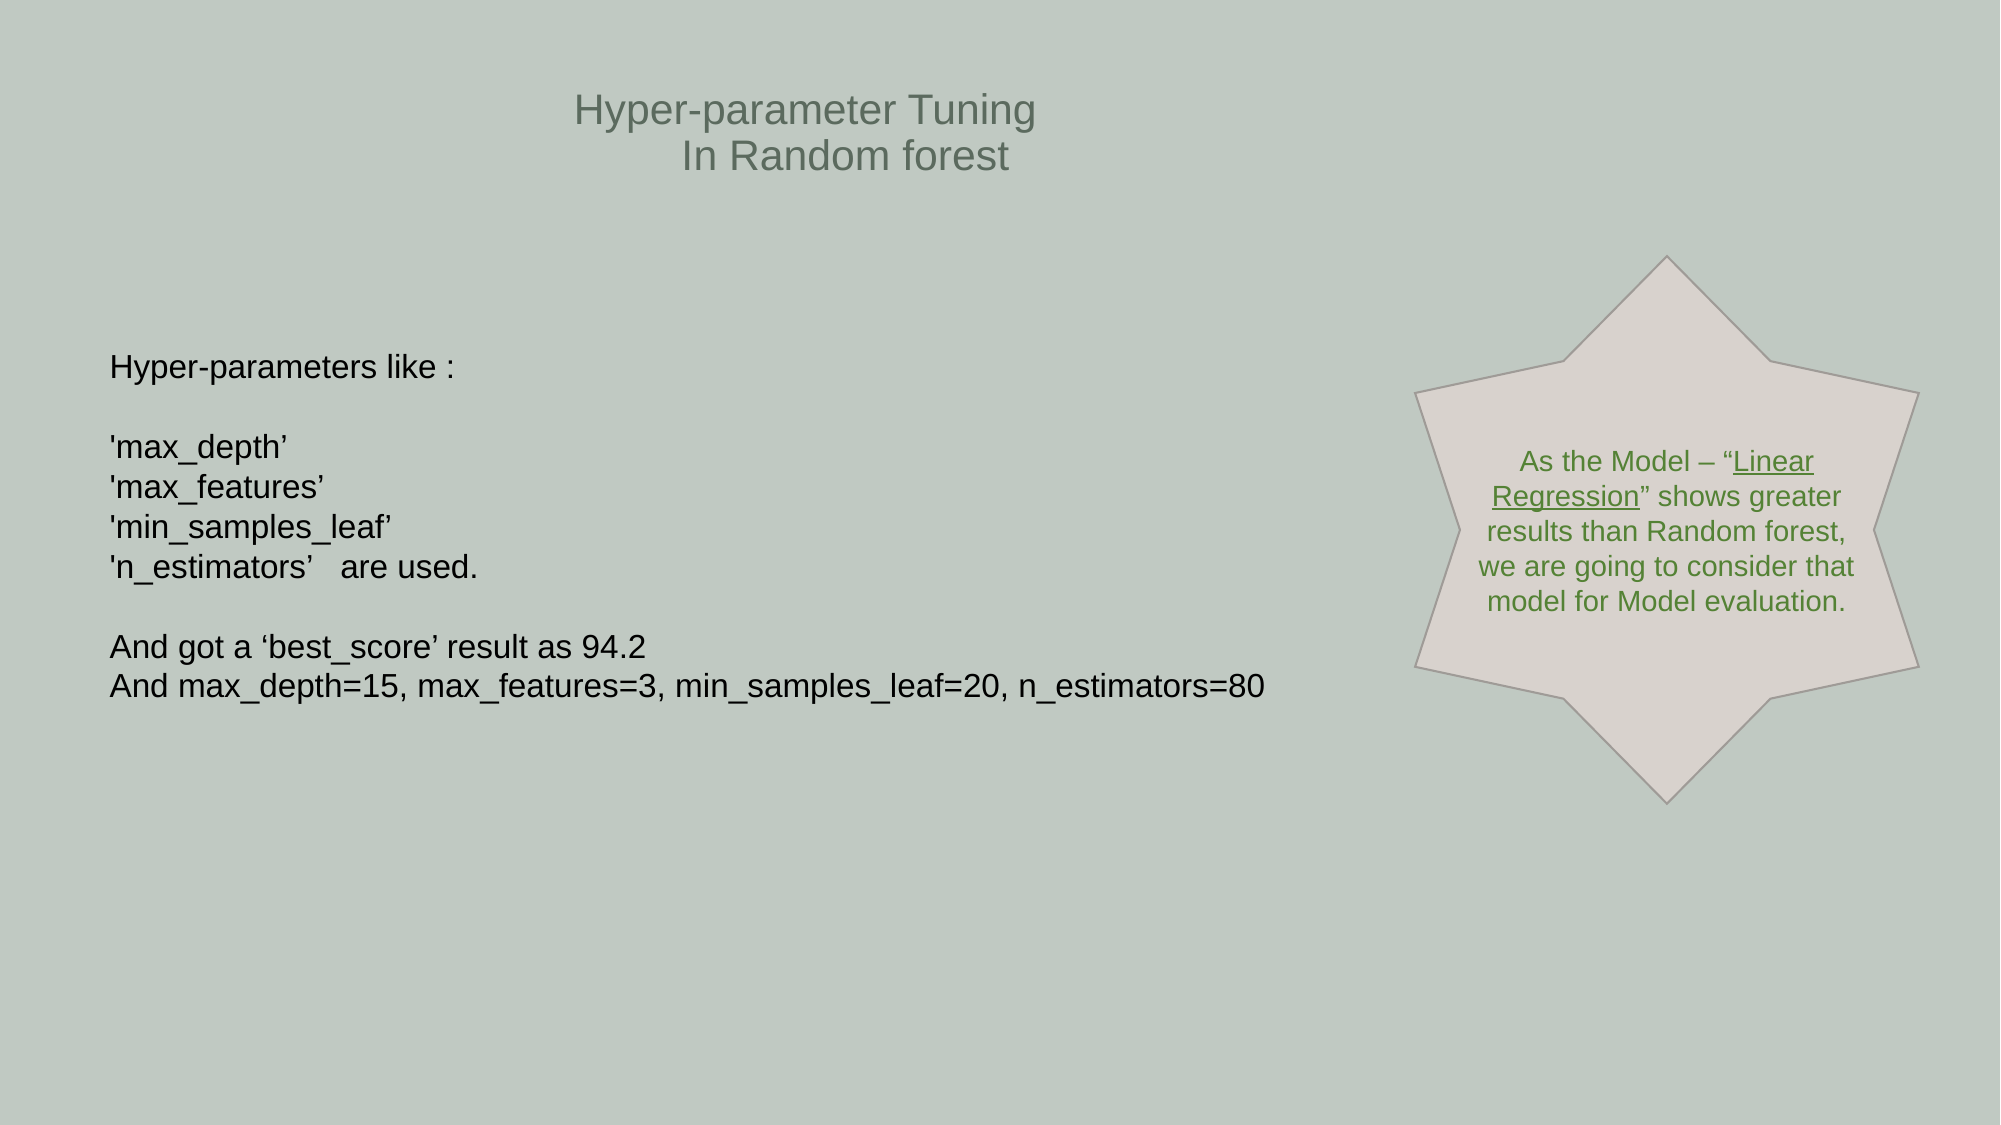

# Hyper-parameter Tuning In Random forest

As the Model – “Linear Regression” shows greater results than Random forest, we are going to consider that model for Model evaluation.

Hyper-parameters like :

'max_depth’
'max_features’
'min_samples_leaf’
'n_estimators’   are used.

And got a ‘best_score’ result as 94.2
And max_depth=15, max_features=3, min_samples_leaf=20, n_estimators=80